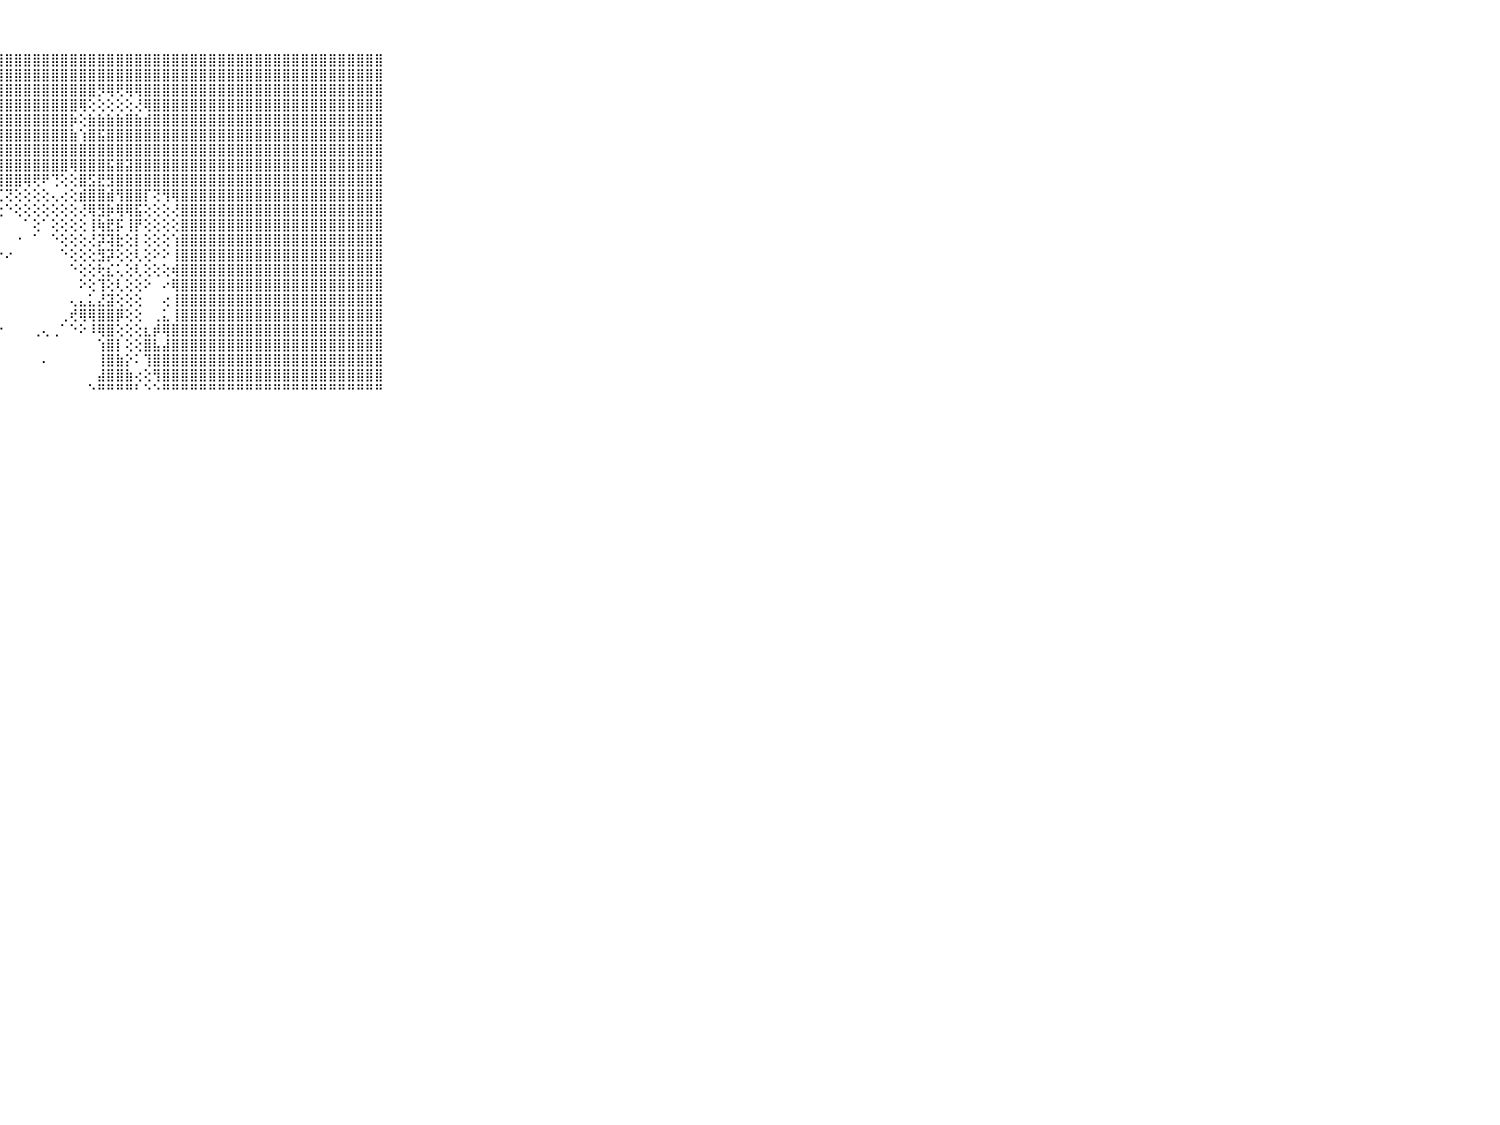

⠀⠀⠀⠀⠀⠀⠀⠀⠀⠀⠀⣿⣿⣿⣿⣿⣿⣿⣿⣿⣿⣿⣿⣿⣿⣿⣿⣿⣿⣿⣿⣿⣿⣿⣿⣿⣿⣿⣿⣿⣿⣿⣿⣿⣿⣿⣿⣿⣿⣿⣿⣿⣿⣿⣿⣿⣿⣿⣿⣿⣿⣿⣿⣿⣿⣿⣿⣿⣿⠀⠀⠀⠀⠀⠀⠀⠀⠀⠀⠀⠀
⠀⠀⠀⠀⠀⠀⠀⠀⠀⠀⠀⣿⣿⣿⣿⣿⣿⣿⣿⣿⣿⣿⣿⣿⣿⣿⣿⣿⣿⣿⣿⣿⣿⣿⣿⣿⣿⣿⣿⣿⣿⣿⣿⣿⣿⣿⣿⣿⣿⣿⣿⣿⣿⣿⣿⣿⣿⣿⣿⣿⣿⣿⣿⣿⣿⣿⣿⣿⣿⠀⠀⠀⠀⠀⠀⠀⠀⠀⠀⠀⠀
⠀⠀⠀⠀⠀⠀⠀⠀⠀⠀⠀⣿⣿⣿⣿⣿⣿⣿⣿⣿⣿⣿⣿⣿⣿⣿⣿⣿⣿⣿⣿⣿⣿⣿⣿⣿⣿⣿⡻⢿⢟⢿⢿⣿⣿⣿⣿⣿⣿⣿⣿⣿⣿⣿⣿⣿⣿⣿⣿⣿⣿⣿⣿⣿⣿⣿⣿⣿⣿⠀⠀⠀⠀⠀⠀⠀⠀⠀⠀⠀⠀
⠀⠀⠀⠀⠀⠀⠀⠀⠀⠀⠀⣿⣿⣿⣿⣿⣿⣿⣿⣿⣿⣿⣿⣿⣿⣿⣿⣿⣿⣿⣿⣿⣿⣿⣿⣿⢿⢕⢕⢕⢕⢕⢜⢿⣿⣿⣿⣿⣿⣿⣿⣿⣿⣿⣿⣿⣿⣿⣿⣿⣿⣿⣿⣿⣿⣿⣿⣿⣿⠀⠀⠀⠀⠀⠀⠀⠀⠀⠀⠀⠀
⠀⠀⠀⠀⠀⠀⠀⠀⠀⠀⠀⣿⣿⣿⣿⣿⣿⣿⣿⣿⣿⣿⣿⣿⣿⣿⣿⣿⣿⣿⣿⣿⣿⣿⣿⡷⢕⣷⣷⣷⣷⣿⣷⣾⣿⣿⣿⣿⣿⣿⣿⣿⣿⣿⣿⣿⣿⣿⣿⣿⣿⣿⣿⣿⣿⣿⣿⣿⣿⠀⠀⠀⠀⠀⠀⠀⠀⠀⠀⠀⠀
⠀⠀⠀⠀⠀⠀⠀⠀⠀⠀⠀⣿⣿⣿⣿⣿⣿⣿⣿⣿⣿⣿⣿⣿⣿⣿⣿⣿⣿⣿⣿⣿⣿⣿⣿⣷⢱⣿⣯⣿⣿⣿⣿⣿⣿⣿⣿⣿⣿⣿⣿⣿⣿⣿⣿⣿⣿⣿⣿⣿⣿⣿⣿⣿⣿⣿⣿⣿⣿⠀⠀⠀⠀⠀⠀⠀⠀⠀⠀⠀⠀
⠀⠀⠀⠀⠀⠀⠀⠀⠀⠀⠀⣿⣿⣿⣿⣿⣿⣿⣿⣿⣿⣿⣿⣿⣿⣿⣿⣿⣿⣿⣿⣿⣿⣿⣿⣿⣿⣿⣿⣿⣿⣿⣿⣿⣿⣿⣿⣿⣿⣿⣿⣿⣿⣿⣿⣿⣿⣿⣿⣿⣿⣿⣿⣿⣿⣿⣿⣿⣿⠀⠀⠀⠀⠀⠀⠀⠀⠀⠀⠀⠀
⠀⠀⠀⠀⠀⠀⠀⠀⠀⠀⠀⣿⣿⣿⣿⣿⣿⣿⣿⣿⣿⣿⣿⣿⣿⣿⣿⣿⣿⣿⣿⣿⣿⣿⣿⢿⣿⣿⣿⣯⣿⣽⣿⣿⣿⣿⣿⣿⣿⣿⣿⣿⣿⣿⣿⣿⣿⣿⣿⣿⣿⣿⣿⣿⣿⣿⣿⣿⣿⠀⠀⠀⠀⠀⠀⠀⠀⠀⠀⠀⠀
⠀⠀⠀⠀⠀⠀⠀⠀⠀⠀⠀⣿⣿⣿⣿⣿⣿⣿⣿⣿⣿⣿⣿⣿⣿⣿⣿⣿⣿⣿⢿⢟⠟⢙⢕⢕⣿⣫⣟⣻⣿⣿⣿⣿⣿⣿⣿⣿⣿⣿⣿⣿⣿⣿⣿⣿⣿⣿⣿⣿⣿⣿⣿⣿⣿⣿⣿⣿⣿⠀⠀⠀⠀⠀⠀⠀⠀⠀⠀⠀⠀
⠀⠀⠀⠀⠀⠀⠀⠀⠀⠀⠀⣿⣿⣿⣿⣿⣿⣿⣿⣿⣿⣿⣿⣿⣿⣿⣿⢏⢝⢕⢕⢕⢕⢄⢔⢕⣾⣿⣿⣾⢻⣿⣿⡏⢝⢻⢿⣿⣿⣿⣿⣿⣿⣿⣿⣿⣿⣿⣿⣿⣿⣿⣿⣿⣿⣿⣿⣿⣿⠀⠀⠀⠀⠀⠀⠀⠀⠀⠀⠀⠀
⠀⠀⠀⠀⠀⠀⠀⠀⠀⠀⠀⣿⣿⣿⣿⣿⣿⣿⣿⣿⣿⣿⣿⣿⣿⣿⡏⢕⠑⢕⢕⢕⢕⢕⢕⢕⢜⢿⣻⡷⢿⢿⣯⢕⢕⢕⢜⣿⣿⣿⣿⣿⣿⣿⣿⣿⣿⣿⣿⣿⣿⣿⣿⣿⣿⣿⣿⣿⣿⠀⠀⠀⠀⠀⠀⠀⠀⠀⠀⠀⠀
⠀⠀⠀⠀⠀⠀⠀⠀⠀⠀⠀⣿⣿⣿⣿⣿⣿⣿⣿⣿⣿⣿⣿⣿⣿⣿⡇⠁⠀⠀⠁⢕⠁⢕⢕⢕⢕⢸⢷⣟⡯⢸⡟⢕⢕⢕⢕⣿⣿⣿⣿⣿⣿⣿⣿⣿⣿⣿⣿⣿⣿⣿⣿⣿⣿⣿⣿⣿⣿⠀⠀⠀⠀⠀⠀⠀⠀⠀⠀⠀⠀
⠀⠀⠀⠀⠀⠀⠀⠀⠀⠀⠀⣿⣿⣿⣿⣿⣿⣿⣿⣿⣿⣿⣿⣿⡿⢜⢑⠀⠀⠐⠀⠁⠀⠑⢕⢕⢕⢜⡽⢽⣗⢕⡇⢕⢕⢕⢱⣿⣿⣿⣿⣿⣿⣿⣿⣿⣿⣿⣿⣿⣿⣿⣿⣿⣿⣿⣿⣿⣿⠀⠀⠀⠀⠀⠀⠀⠀⠀⠀⠀⠀
⠀⠀⠀⠀⠀⠀⠀⠀⠀⠀⠀⣿⣿⣿⣿⣿⣿⣿⣿⣿⣿⣿⣿⡿⠟⠑⠑⠑⠔⠀⠀⠀⠀⠀⠑⢕⢕⢕⣻⡽⢕⢕⢇⢕⠕⠕⢸⣿⣿⣿⣿⣿⣿⣿⣿⣿⣿⣿⣿⣿⣿⣿⣿⣿⣿⣿⣿⣿⣿⠀⠀⠀⠀⠀⠀⠀⠀⠀⠀⠀⠀
⠀⠀⠀⠀⠀⠀⠀⠀⠀⠀⠀⣿⣿⣿⣿⣿⣿⣿⣿⣿⣿⣿⡿⠑⠀⠀⠀⠀⠀⠀⠀⠀⠀⠀⠀⠑⢕⢕⢗⣎⢅⢕⢇⢕⢕⢕⢾⣿⣿⣿⣿⣿⣿⣿⣿⣿⣿⣿⣿⣿⣿⣿⣿⣿⣿⣿⣿⣿⣿⠀⠀⠀⠀⠀⠀⠀⠀⠀⠀⠀⠀
⠀⠀⠀⠀⠀⠀⠀⠀⠀⠀⠀⣿⣿⣿⣿⣿⣿⣿⣿⣿⣿⣿⡇⠀⠀⠀⠀⠄⠀⠀⠀⠀⠀⠀⠀⠀⠕⢕⢹⢕⢇⢕⢕⠕⠀⠔⢿⣿⣿⣿⣿⣿⣿⣿⣿⣿⣿⣿⣿⣿⣿⣿⣿⣿⣿⣿⣿⣿⣿⠀⠀⠀⠀⠀⠀⠀⠀⠀⠀⠀⠀
⠀⠀⠀⠀⠀⠀⠀⠀⠀⠀⠀⣿⣿⣿⣿⣿⣿⣿⣿⣿⣿⣿⣇⢄⠀⠀⠀⠀⠀⠀⠀⠀⠀⠀⠀⢄⣄⣅⣜⣽⢕⢕⢕⠀⠀⢔⢸⣿⣿⣿⣿⣿⣿⣿⣿⣿⣿⣿⣿⣿⣿⣿⣿⣿⣿⣿⣿⣿⣿⠀⠀⠀⠀⠀⠀⠀⠀⠀⠀⠀⠀
⠀⠀⠀⠀⠀⠀⠀⠀⠀⠀⠀⣿⣿⣿⣿⣿⣿⣿⣿⣿⣿⣿⣿⣿⣦⣄⡀⠀⠀⠀⠀⠀⠀⠀⢀⢞⢿⢿⣿⣿⡿⢕⢕⠀⢀⣅⢸⣿⣿⣿⣿⣿⣿⣿⣿⣿⣿⣿⣿⣿⣿⣿⣿⣿⣿⣿⣿⣿⣿⠀⠀⠀⠀⠀⠀⠀⠀⠀⠀⠀⠀
⠀⠀⠀⠀⠀⠀⠀⠀⠀⠀⠀⣿⣿⣿⣿⣿⣿⣿⣿⣿⣿⣿⣿⣿⣿⣿⢇⠑⠀⠀⠀⢀⢄⢀⠁⠑⠕⠸⢿⣿⢕⢕⢕⣆⡾⢿⣿⣿⣿⣿⣿⣿⣿⣿⣿⣿⣿⣿⣿⣿⣿⣿⣿⣿⣿⣿⣿⣿⣿⠀⠀⠀⠀⠀⠀⠀⠀⠀⠀⠀⠀
⠀⠀⠀⠀⠀⠀⠀⠀⠀⠀⠀⣿⣿⣿⣿⣿⣿⣿⣿⣿⣿⣿⣿⣿⣿⣿⢕⠀⠀⠀⠀⠀⠀⠀⠀⠀⠀⠀⢱⣿⡇⢕⢕⣿⣧⣼⣿⣿⣿⣿⣿⣿⣿⣿⣿⣿⣿⣿⣿⣿⣿⣿⣿⣿⣿⣿⣿⣿⣿⠀⠀⠀⠀⠀⠀⠀⠀⠀⠀⠀⠀
⠀⠀⠀⠀⠀⠀⠀⠀⠀⠀⠀⣿⣿⣿⣿⣿⣿⣿⣿⣿⣿⣿⣿⣿⣿⡇⠀⠀⠀⠀⠀⠀⠄⠀⠀⠀⠀⠀⢸⣿⣷⡕⠅⢹⣿⣿⣿⣿⣿⣿⣿⣿⣿⣿⣿⣿⣿⣿⣿⣿⣿⣿⣿⣿⣿⣿⣿⣿⣿⠀⠀⠀⠀⠀⠀⠀⠀⠀⠀⠀⠀
⠀⠀⠀⠀⠀⠀⠀⠀⠀⠀⠀⣿⣿⣿⣿⣿⣿⣿⣿⣿⣿⣿⣿⣿⣿⢇⠀⠀⠀⠀⠀⠀⠀⠀⠀⠀⠀⠀⣼⣿⣿⣷⢔⢕⢻⣿⣿⣿⣿⣿⣿⣿⣿⣿⣿⣿⣿⣿⣿⣿⣿⣿⣿⣿⣿⣿⣿⣿⣿⠀⠀⠀⠀⠀⠀⠀⠀⠀⠀⠀⠀
⠀⠀⠀⠀⠀⠀⠀⠀⠀⠀⠀⠛⠛⠛⠛⠛⠛⠛⠛⠛⠛⠛⠛⠛⠛⠑⠀⠀⠀⠀⠀⠀⠀⠀⠀⠀⠀⠑⠛⠛⠛⠛⠃⠑⠑⠛⠛⠛⠛⠛⠛⠛⠛⠛⠛⠛⠛⠛⠛⠛⠛⠛⠛⠛⠛⠛⠛⠛⠛⠀⠀⠀⠀⠀⠀⠀⠀⠀⠀⠀⠀